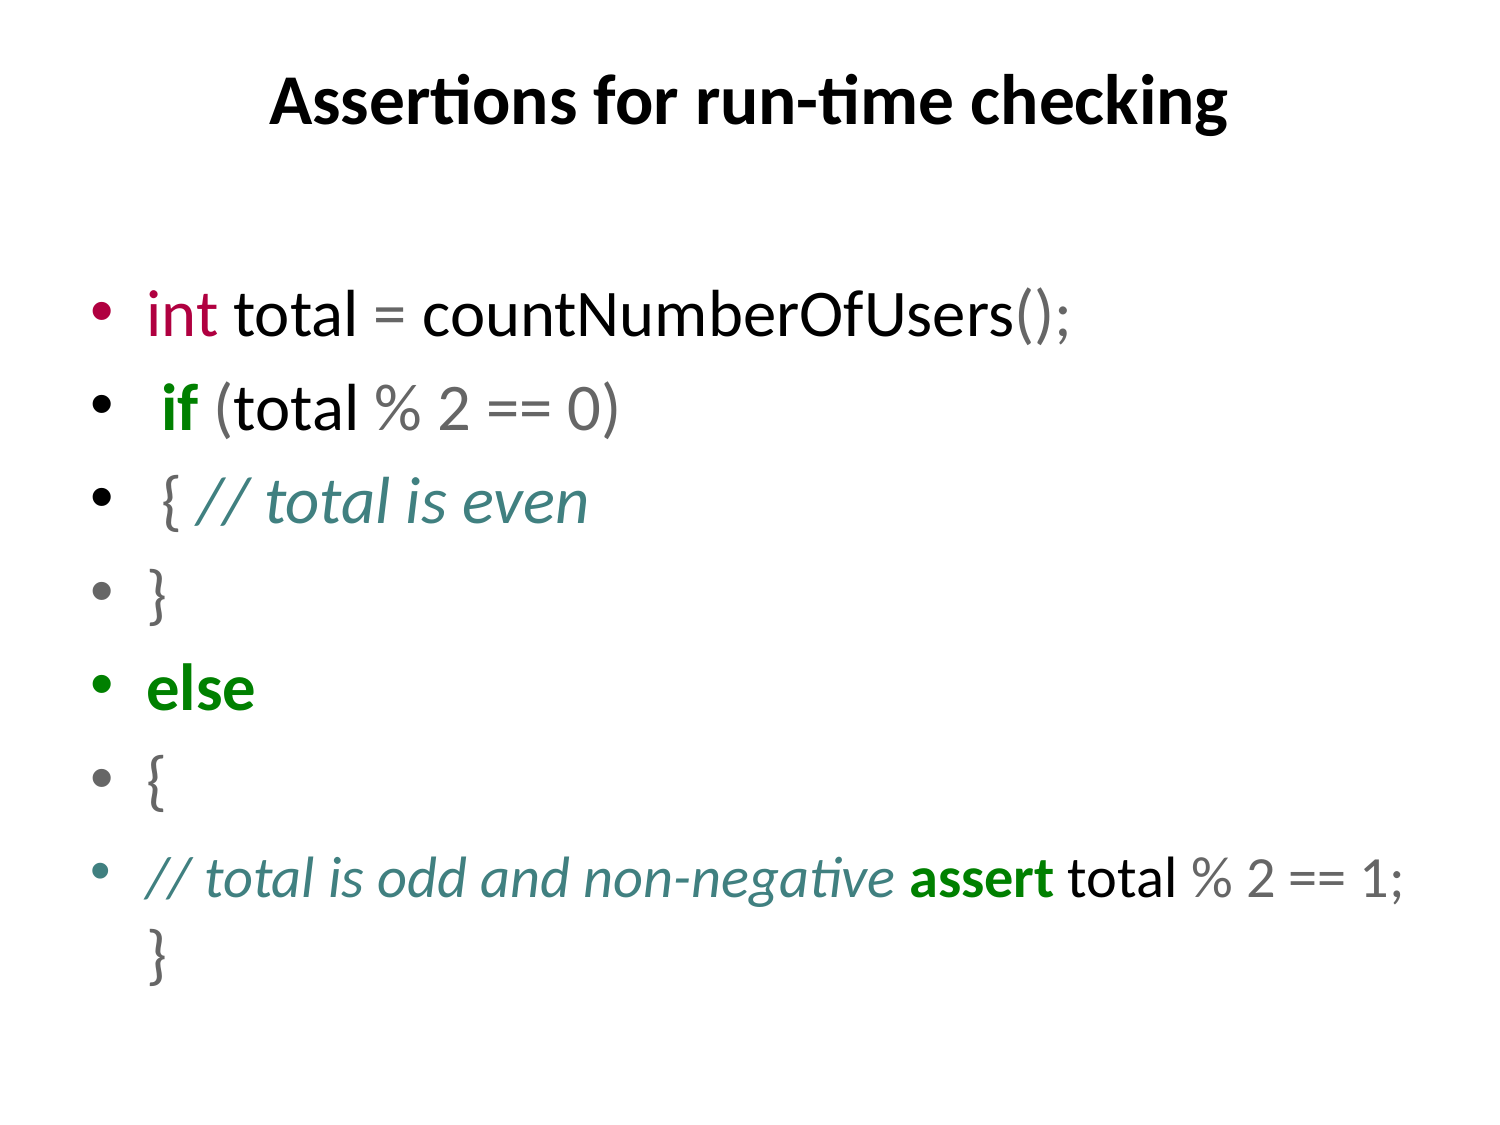

# Assertions for run-time checking
int total = countNumberOfUsers();
 if (total % 2 == 0)
 { // total is even
}
else
{
// total is odd and non-negative assert total % 2 == 1; }